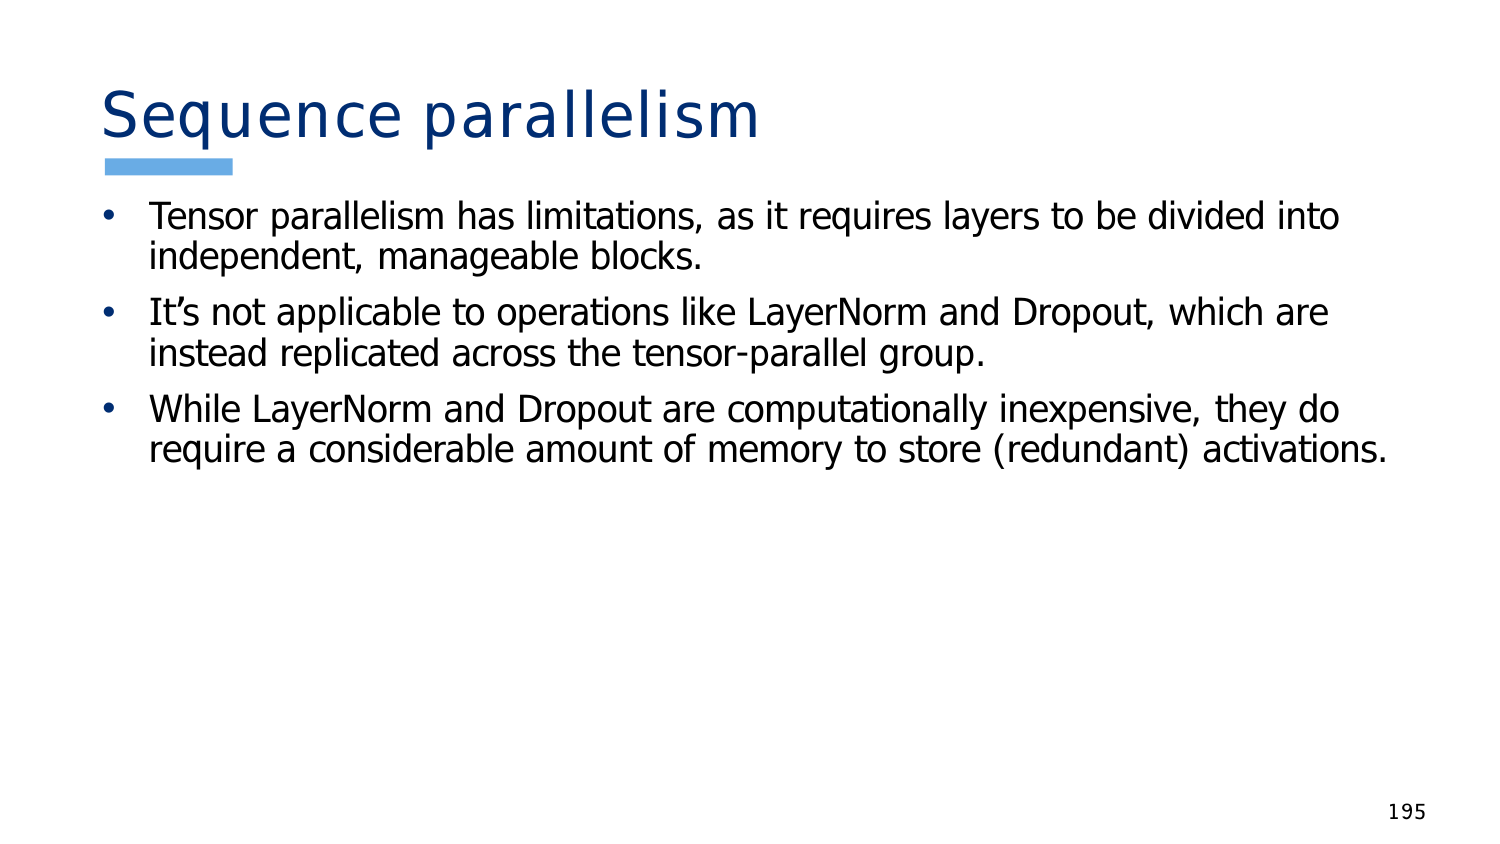

# Sequence parallelism
Tensor parallelism has limitations, as it requires layers to be divided into independent, manageable blocks.
It’s not applicable to operations like LayerNorm and Dropout, which are instead replicated across the tensor-parallel group.
While LayerNorm and Dropout are computationally inexpensive, they do require a considerable amount of memory to store (redundant) activations.